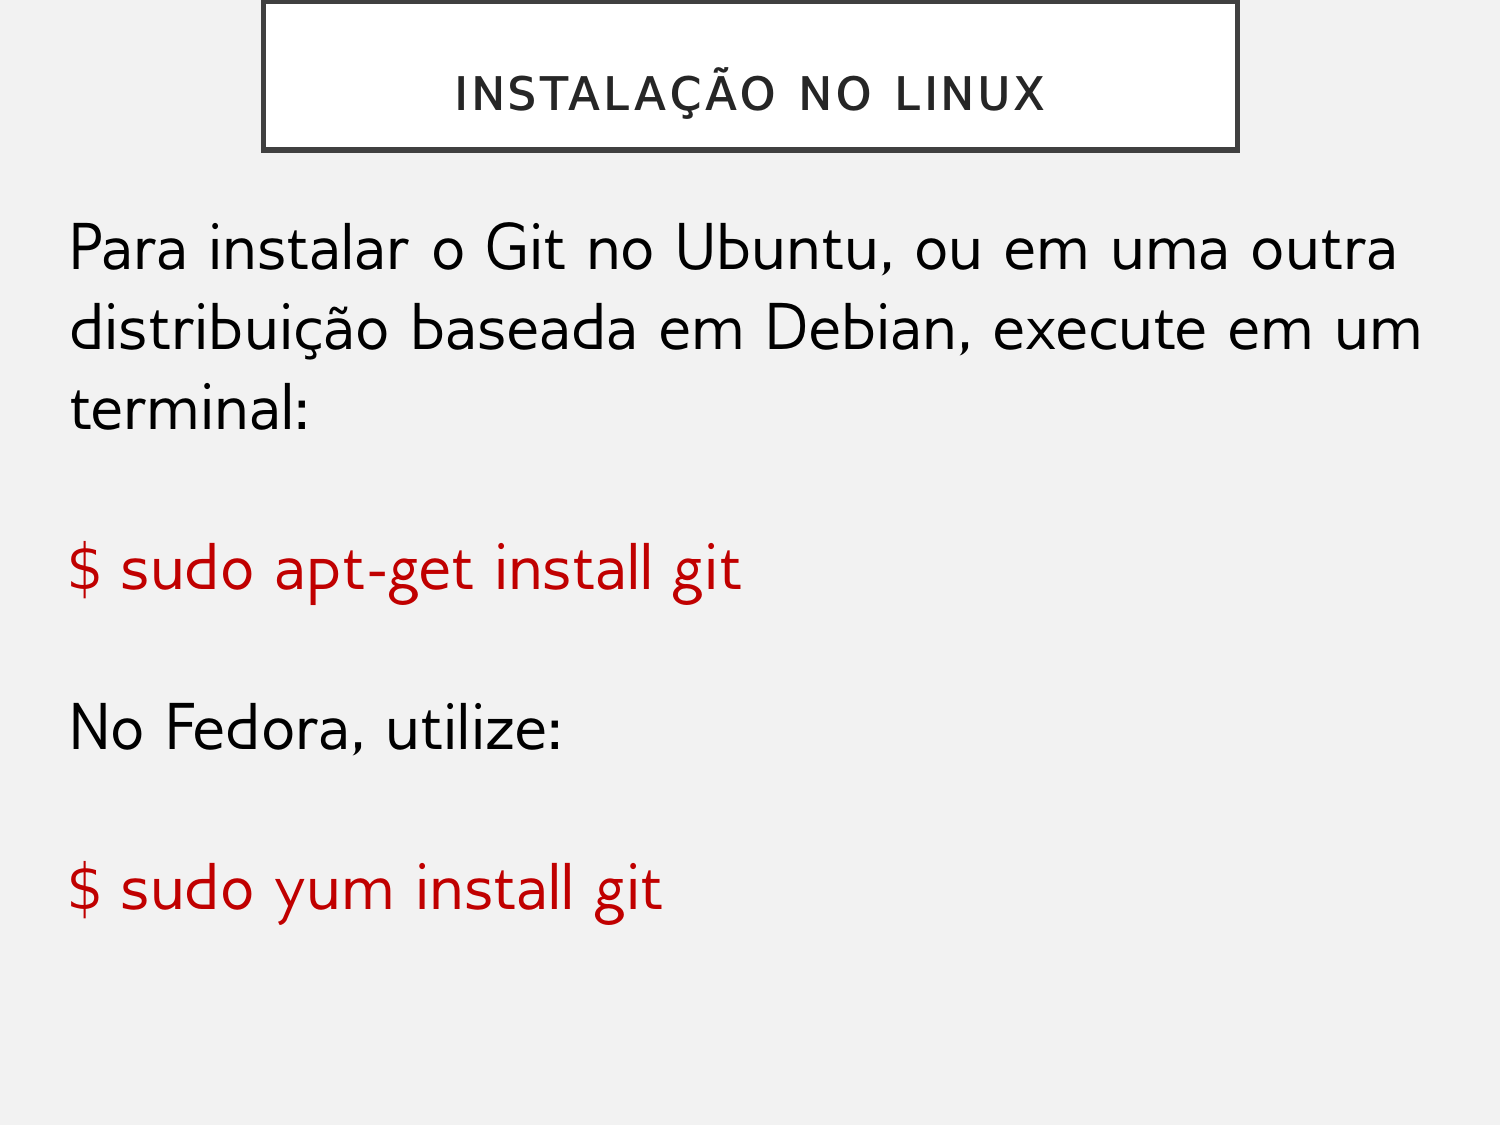

# INSTALAÇÃO NO LINUX
Para instalar o Git no Ubuntu, ou em uma outra distribuição baseada em Debian, execute em um terminal:

$ sudo apt-get install git

No Fedora, utilize:

$ sudo yum install git